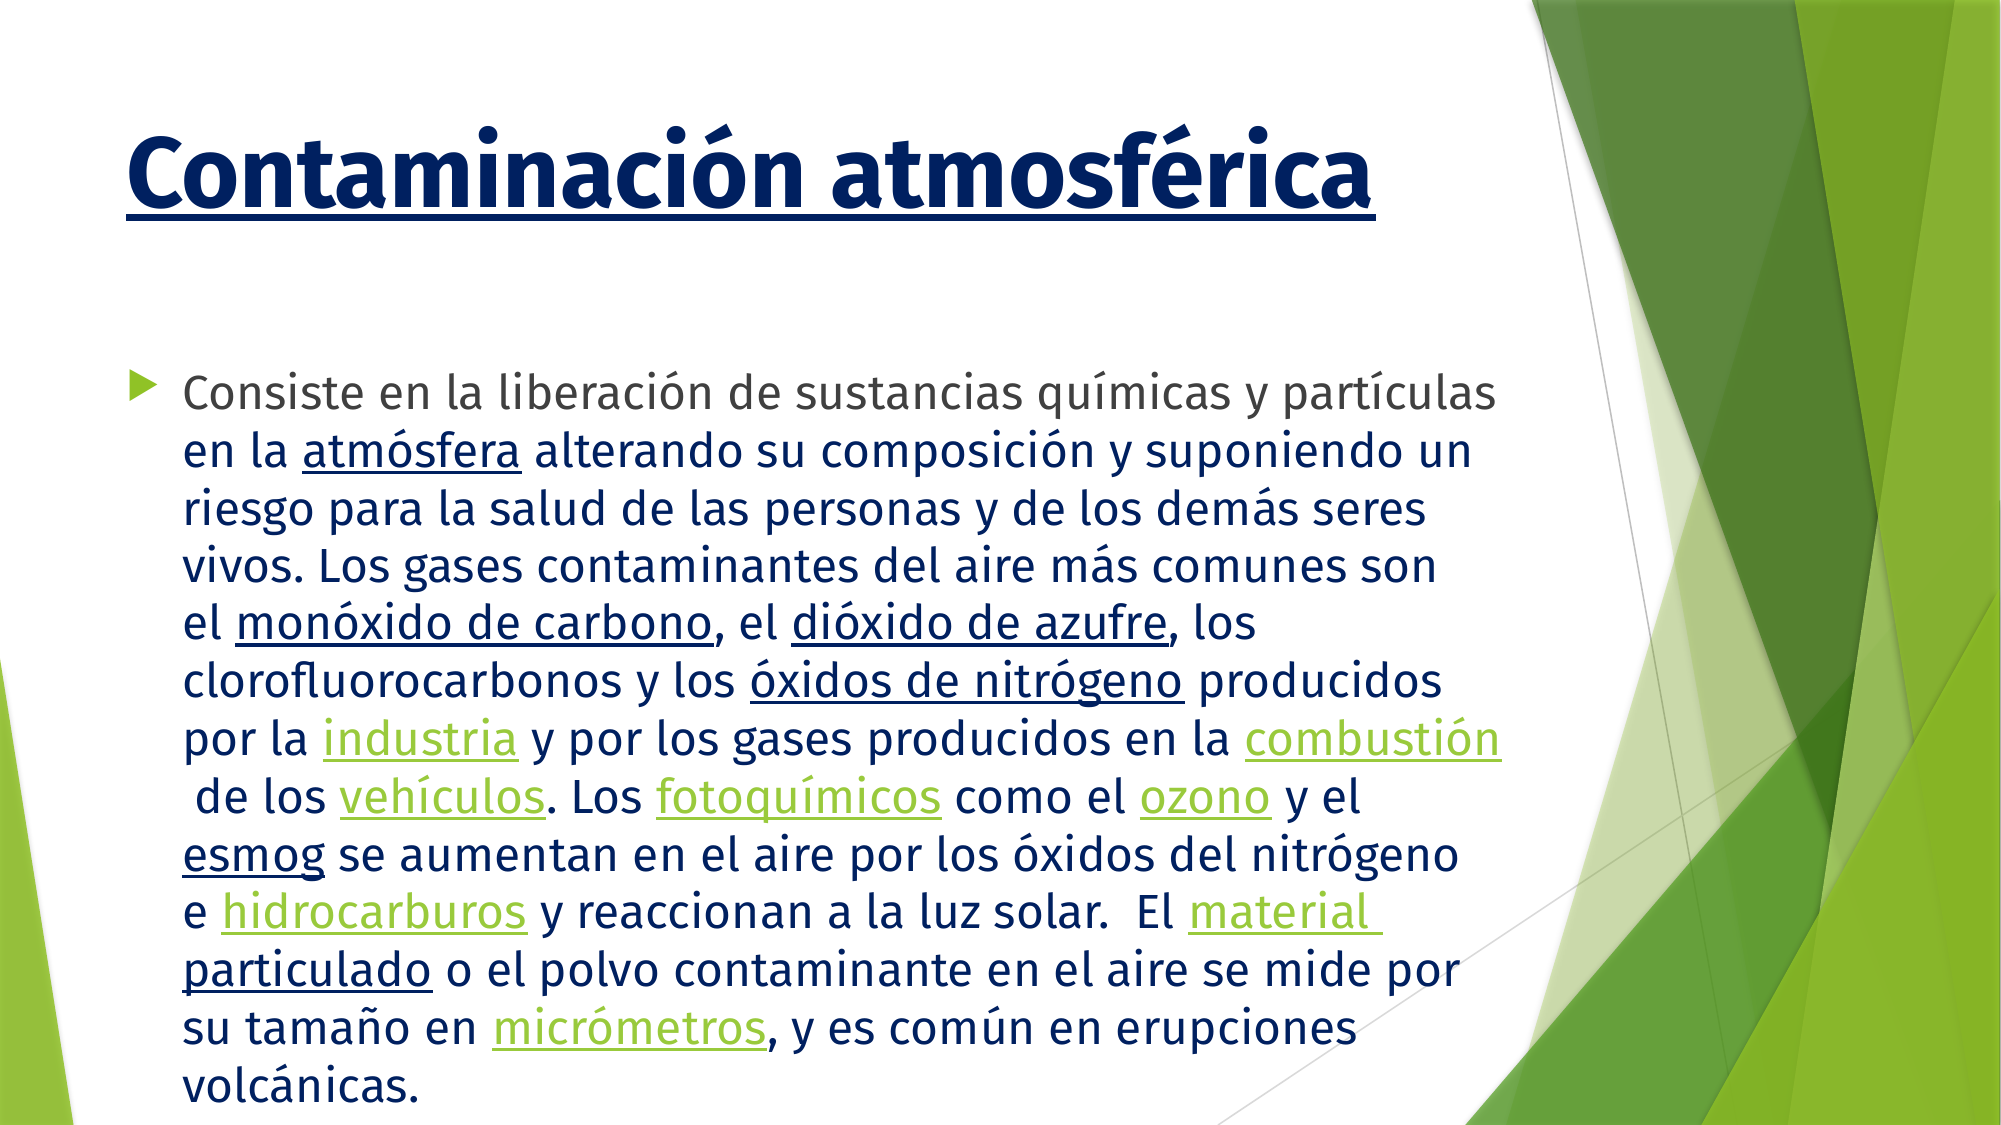

# Contaminación atmosférica
Consiste en la liberación de sustancias químicas y partículas en la atmósfera alterando su composición y suponiendo un riesgo para la salud de las personas y de los demás seres vivos. Los gases contaminantes del aire más comunes son el monóxido de carbono, el dióxido de azufre, los clorofluorocarbonos y los óxidos de nitrógeno producidos por la industria y por los gases producidos en la combustión de los vehículos. Los fotoquímicos como el ozono y el esmog se aumentan en el aire por los óxidos del nitrógeno e hidrocarburos y reaccionan a la luz solar.  El material particulado o el polvo contaminante en el aire se mide por su tamaño en micrómetros, y es común en erupciones volcánicas.